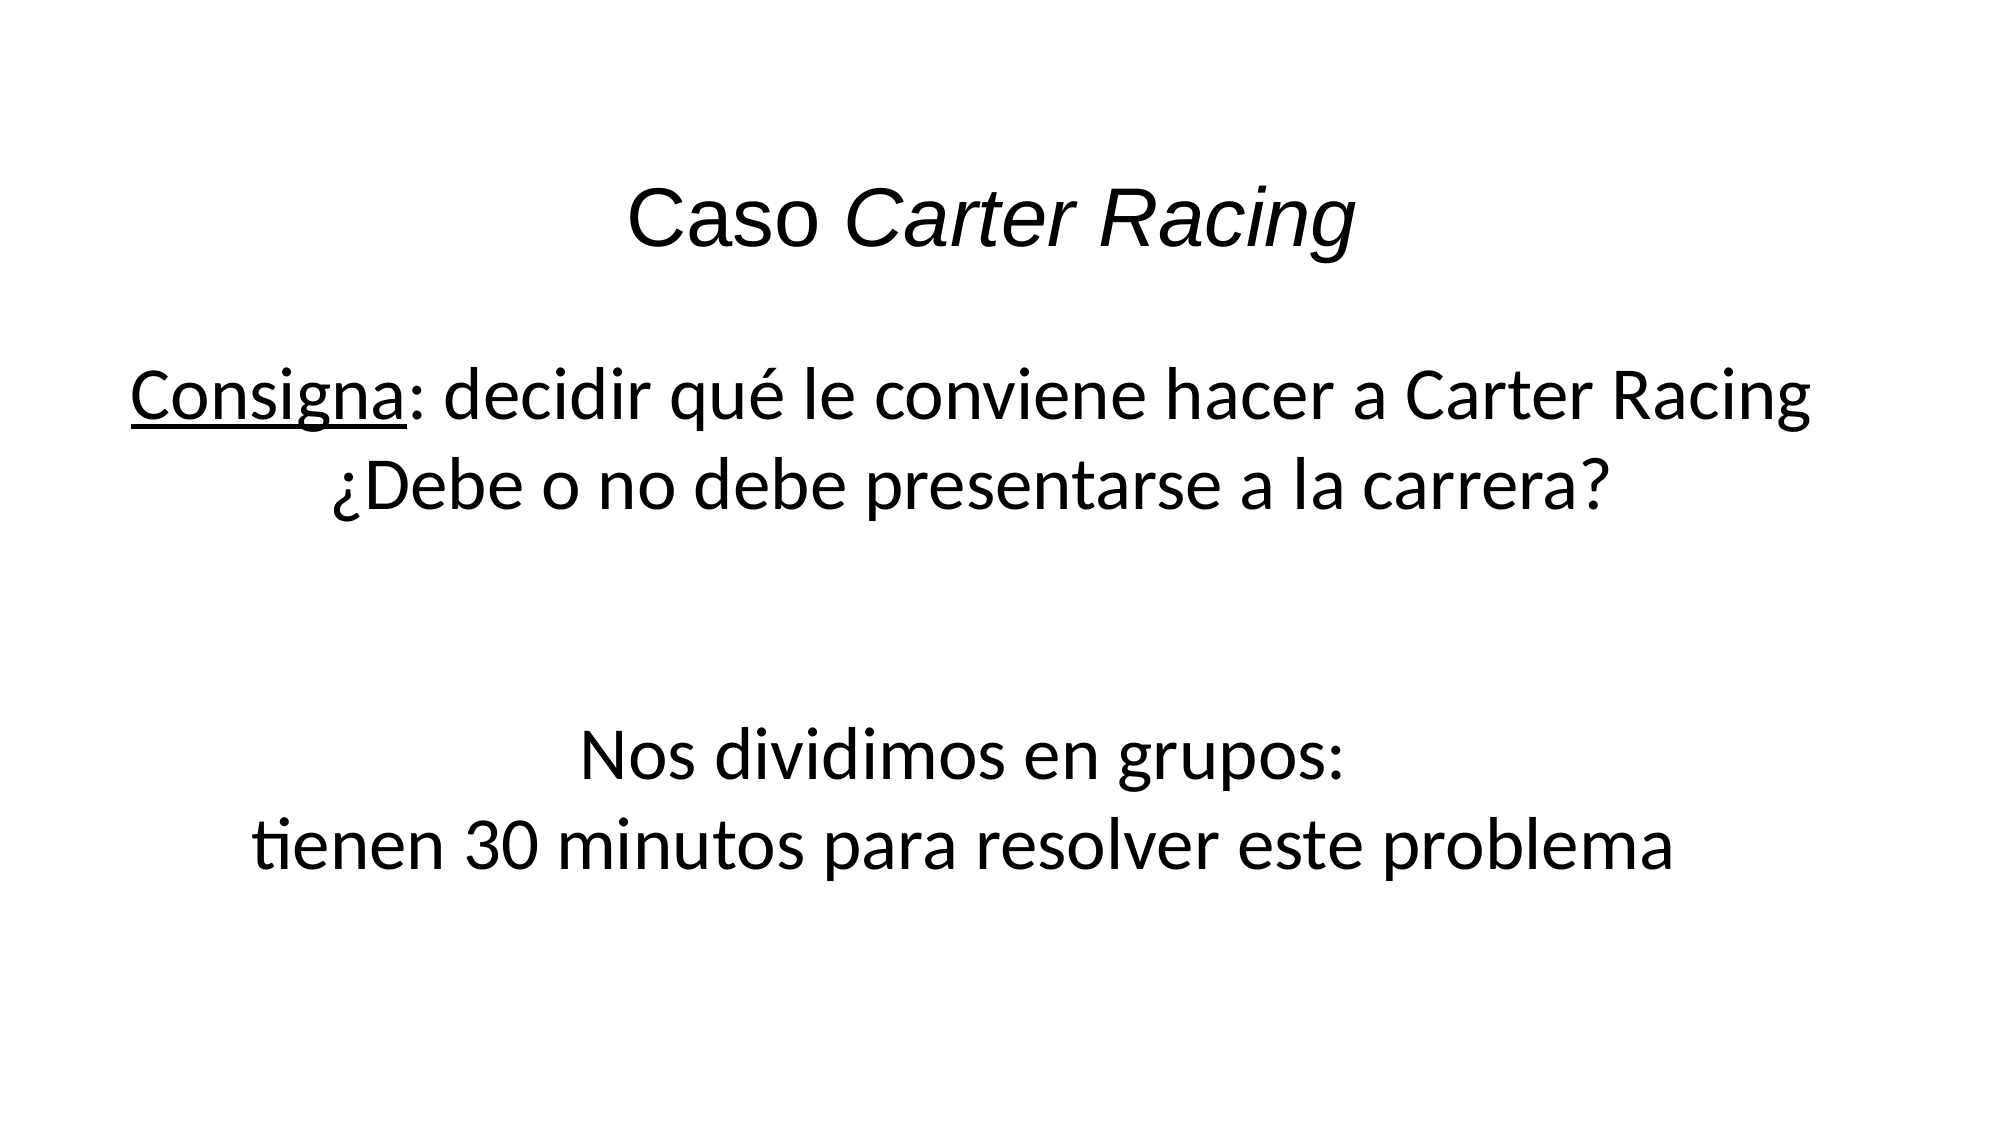

Caso Carter Racing
Consigna: decidir qué le conviene hacer a Carter Racing
¿Debe o no debe presentarse a la carrera?

Nos dividimos en grupos:
tienen 30 minutos para resolver este problema